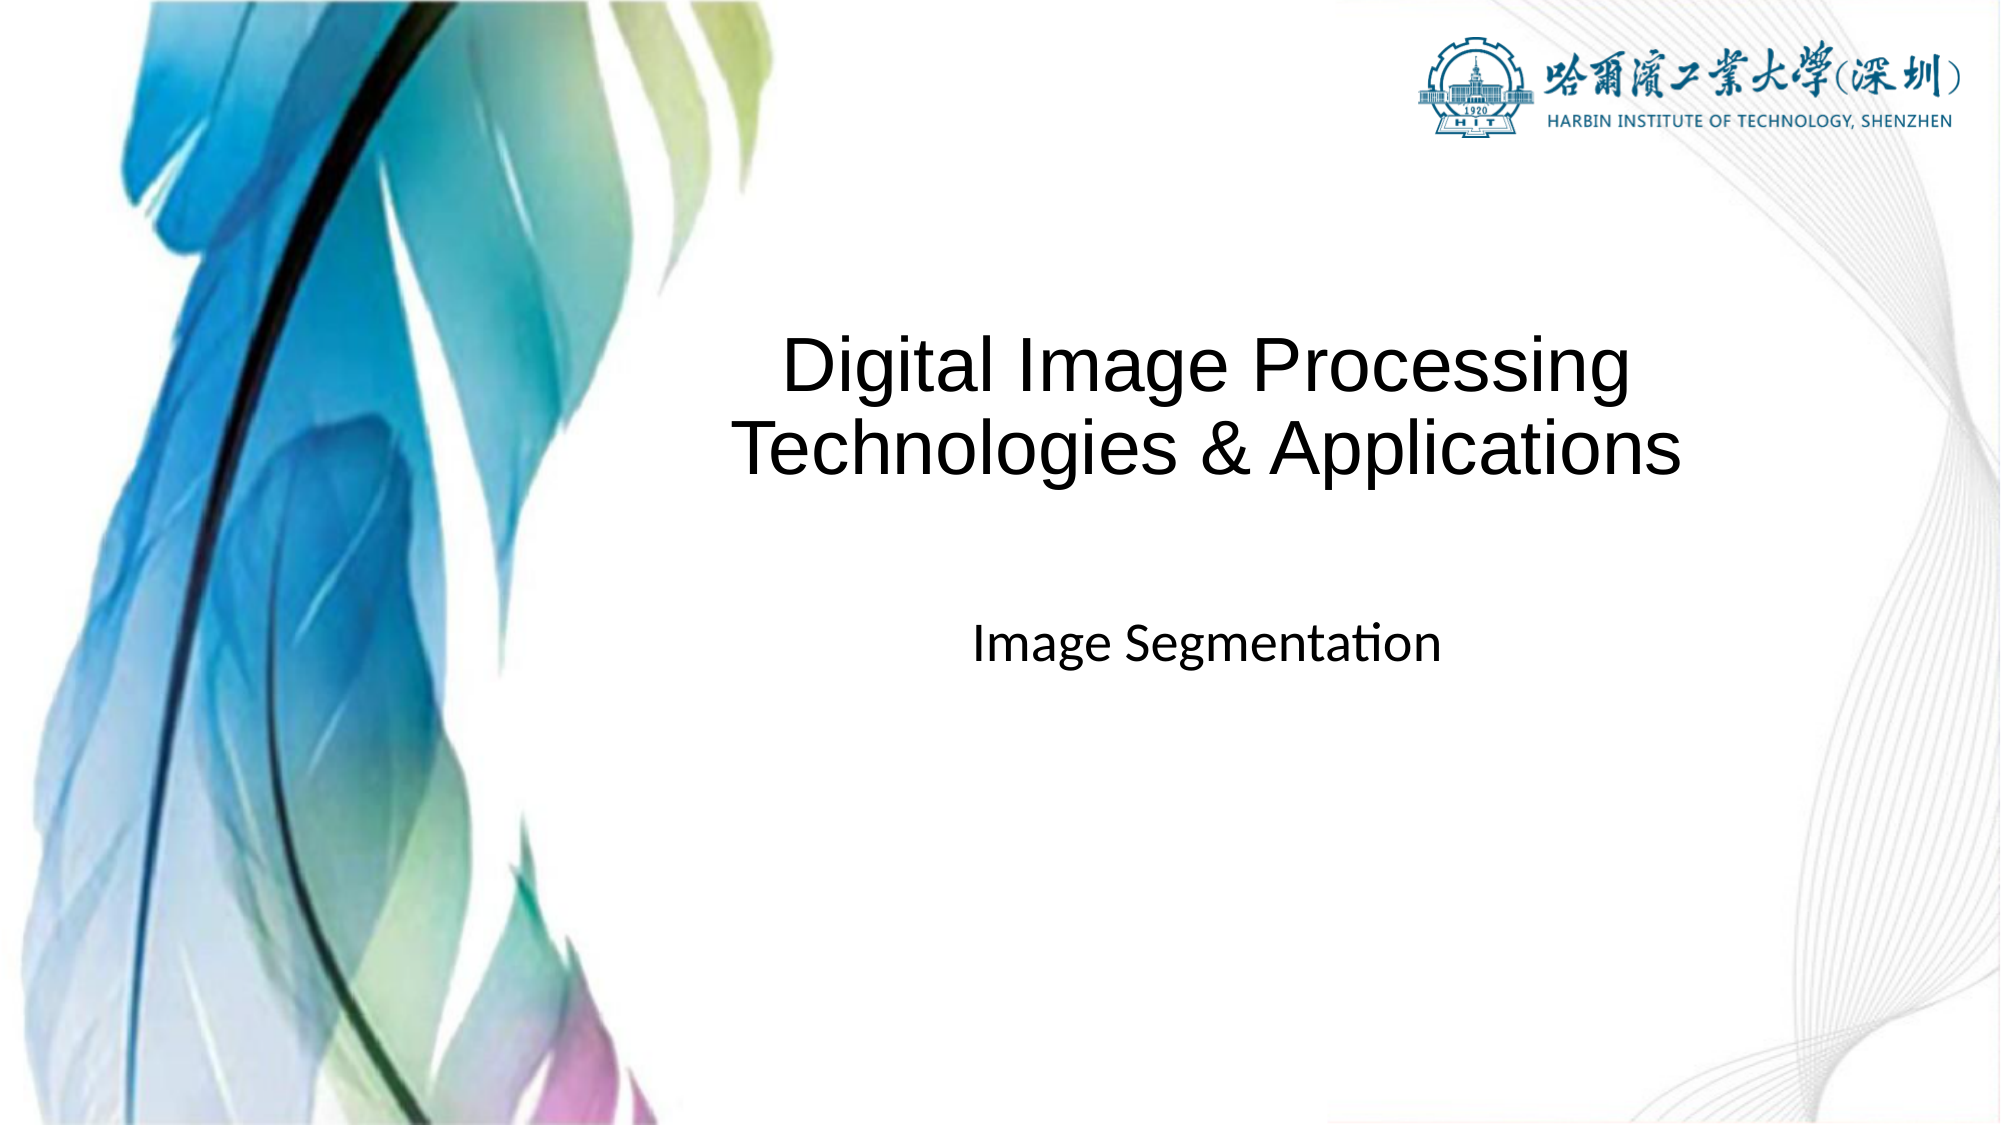

# Digital Image Processing Technologies & Applications
Image Segmentation